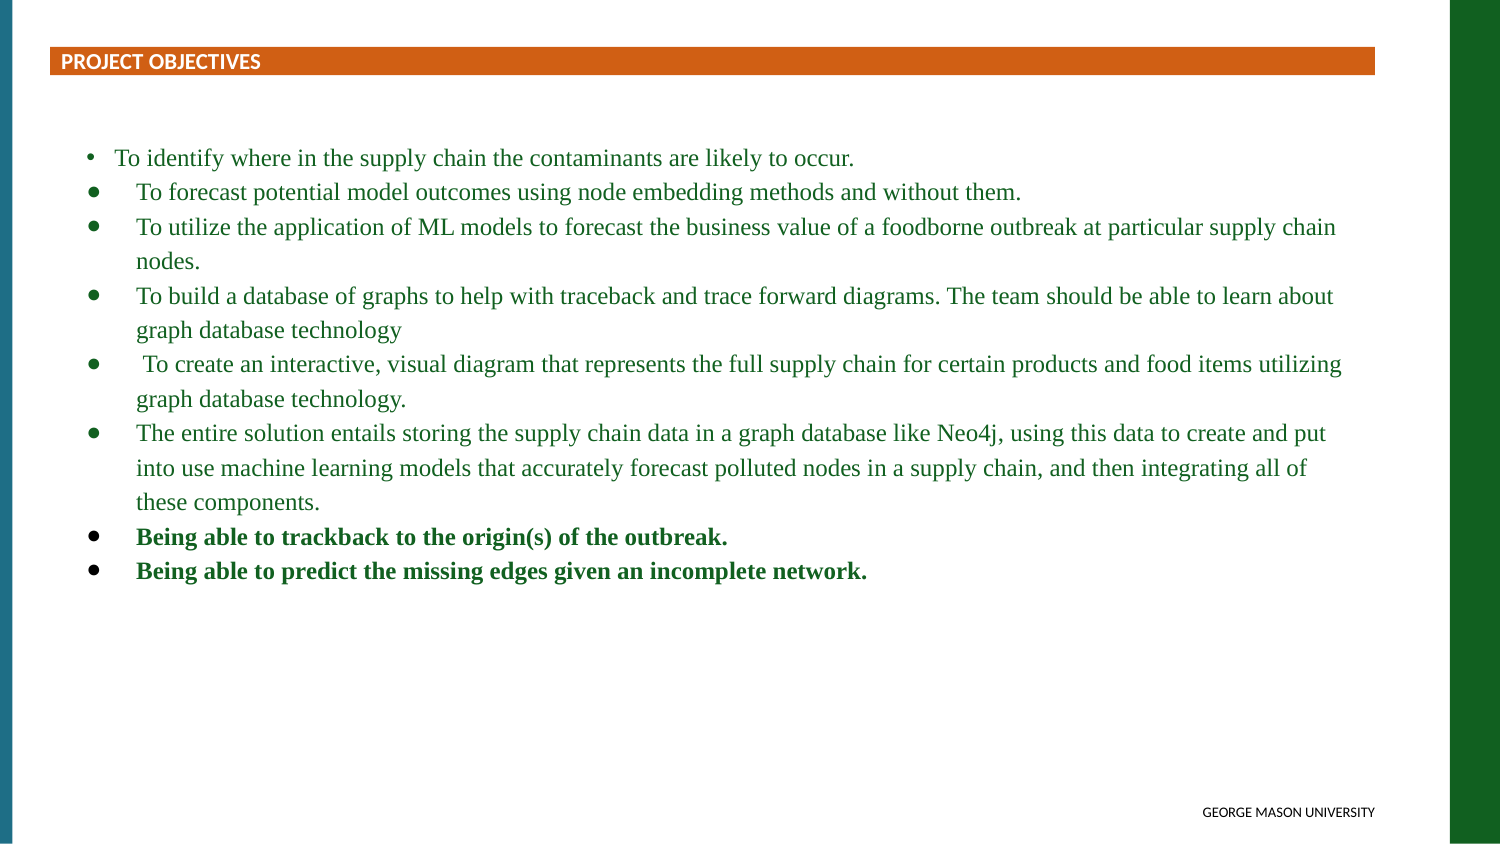

PROJECT OBJECTIVES
To identify where in the supply chain the contaminants are likely to occur.
To forecast potential model outcomes using node embedding methods and without them.
To utilize the application of ML models to forecast the business value of a foodborne outbreak at particular supply chain nodes.
To build a database of graphs to help with traceback and trace forward diagrams. The team should be able to learn about graph database technology
 To create an interactive, visual diagram that represents the full supply chain for certain products and food items utilizing graph database technology.
The entire solution entails storing the supply chain data in a graph database like Neo4j, using this data to create and put into use machine learning models that accurately forecast polluted nodes in a supply chain, and then integrating all of these components.
Being able to trackback to the origin(s) of the outbreak.
Being able to predict the missing edges given an incomplete network.